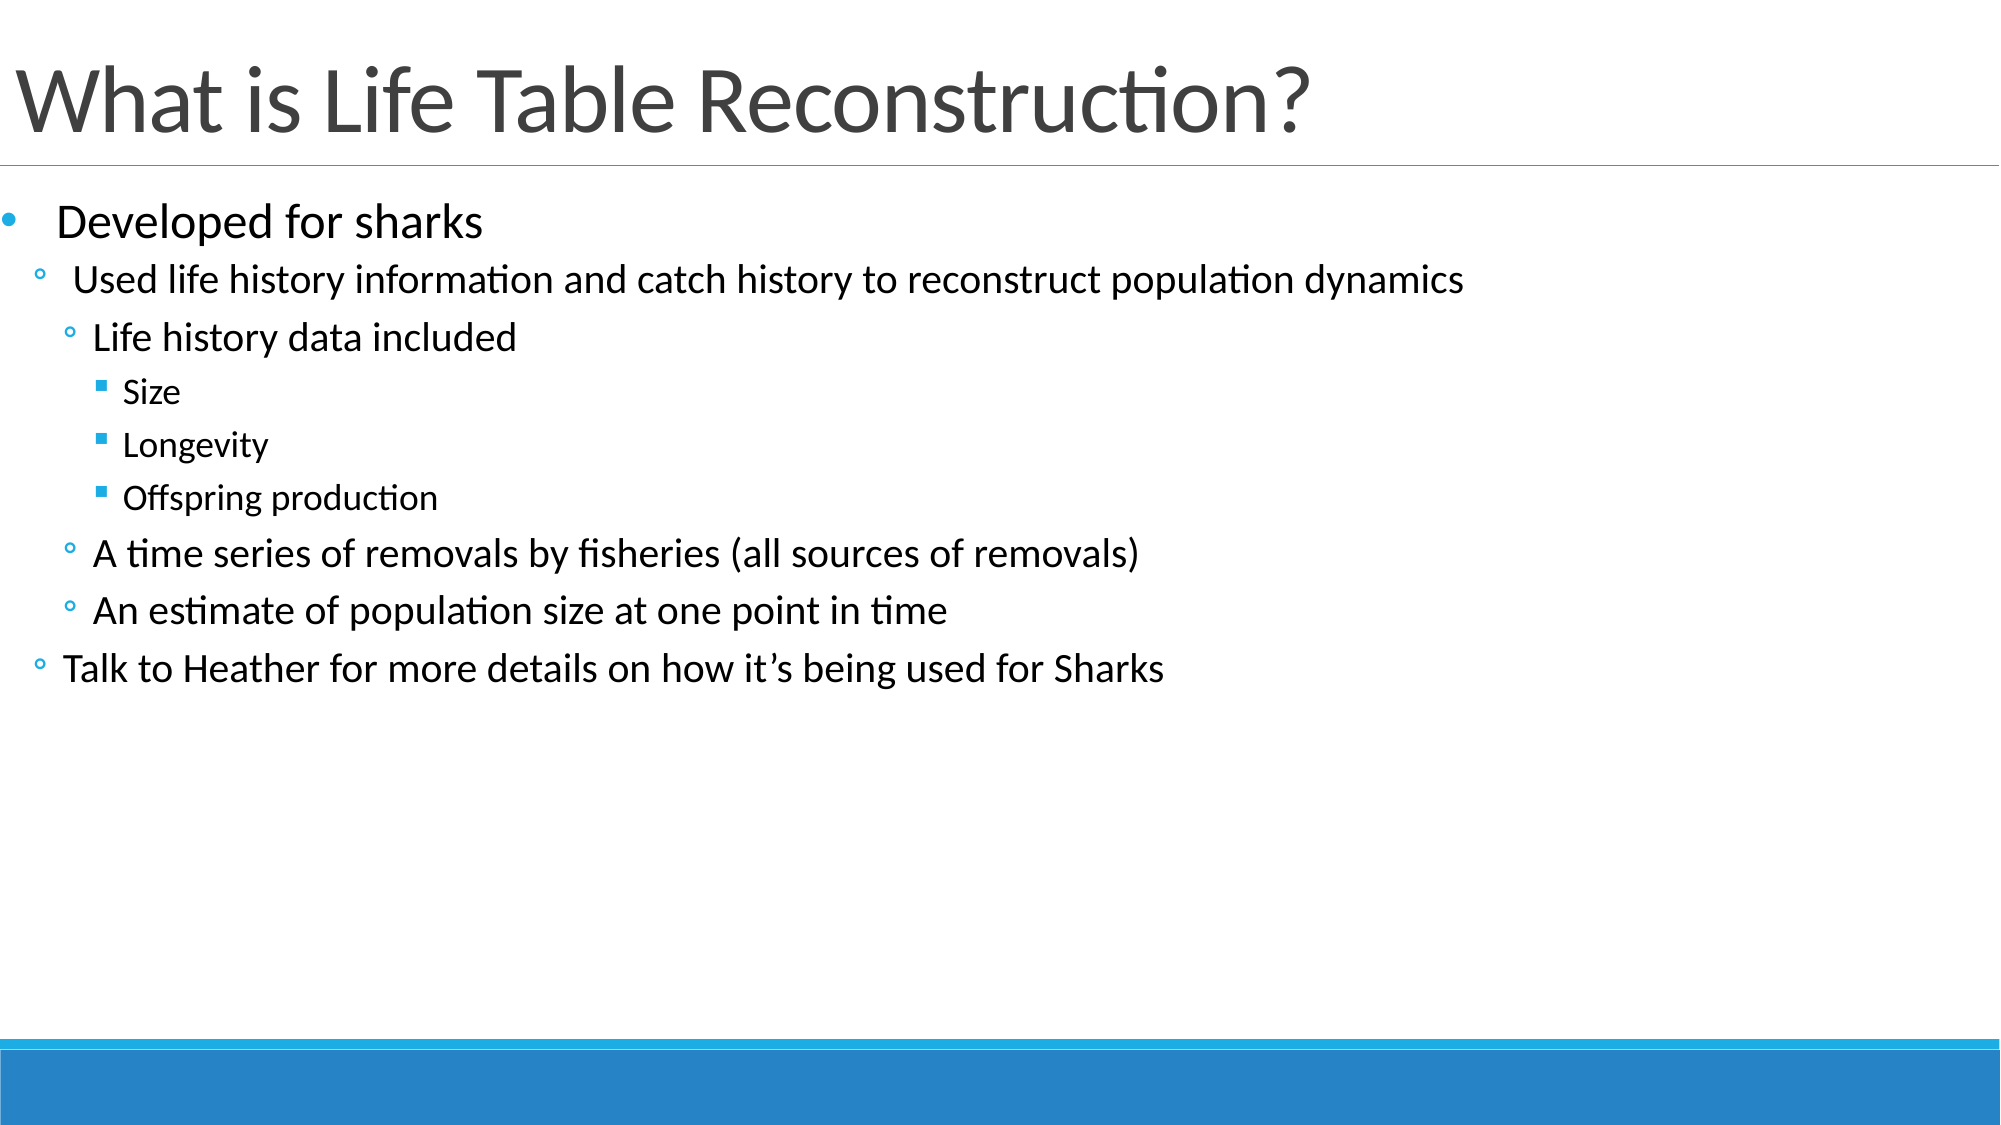

# What is Life Table Reconstruction?
Developed for sharks
 Used life history information and catch history to reconstruct population dynamics
Life history data included
Size
Longevity
Offspring production
A time series of removals by fisheries (all sources of removals)
An estimate of population size at one point in time
Talk to Heather for more details on how it’s being used for Sharks